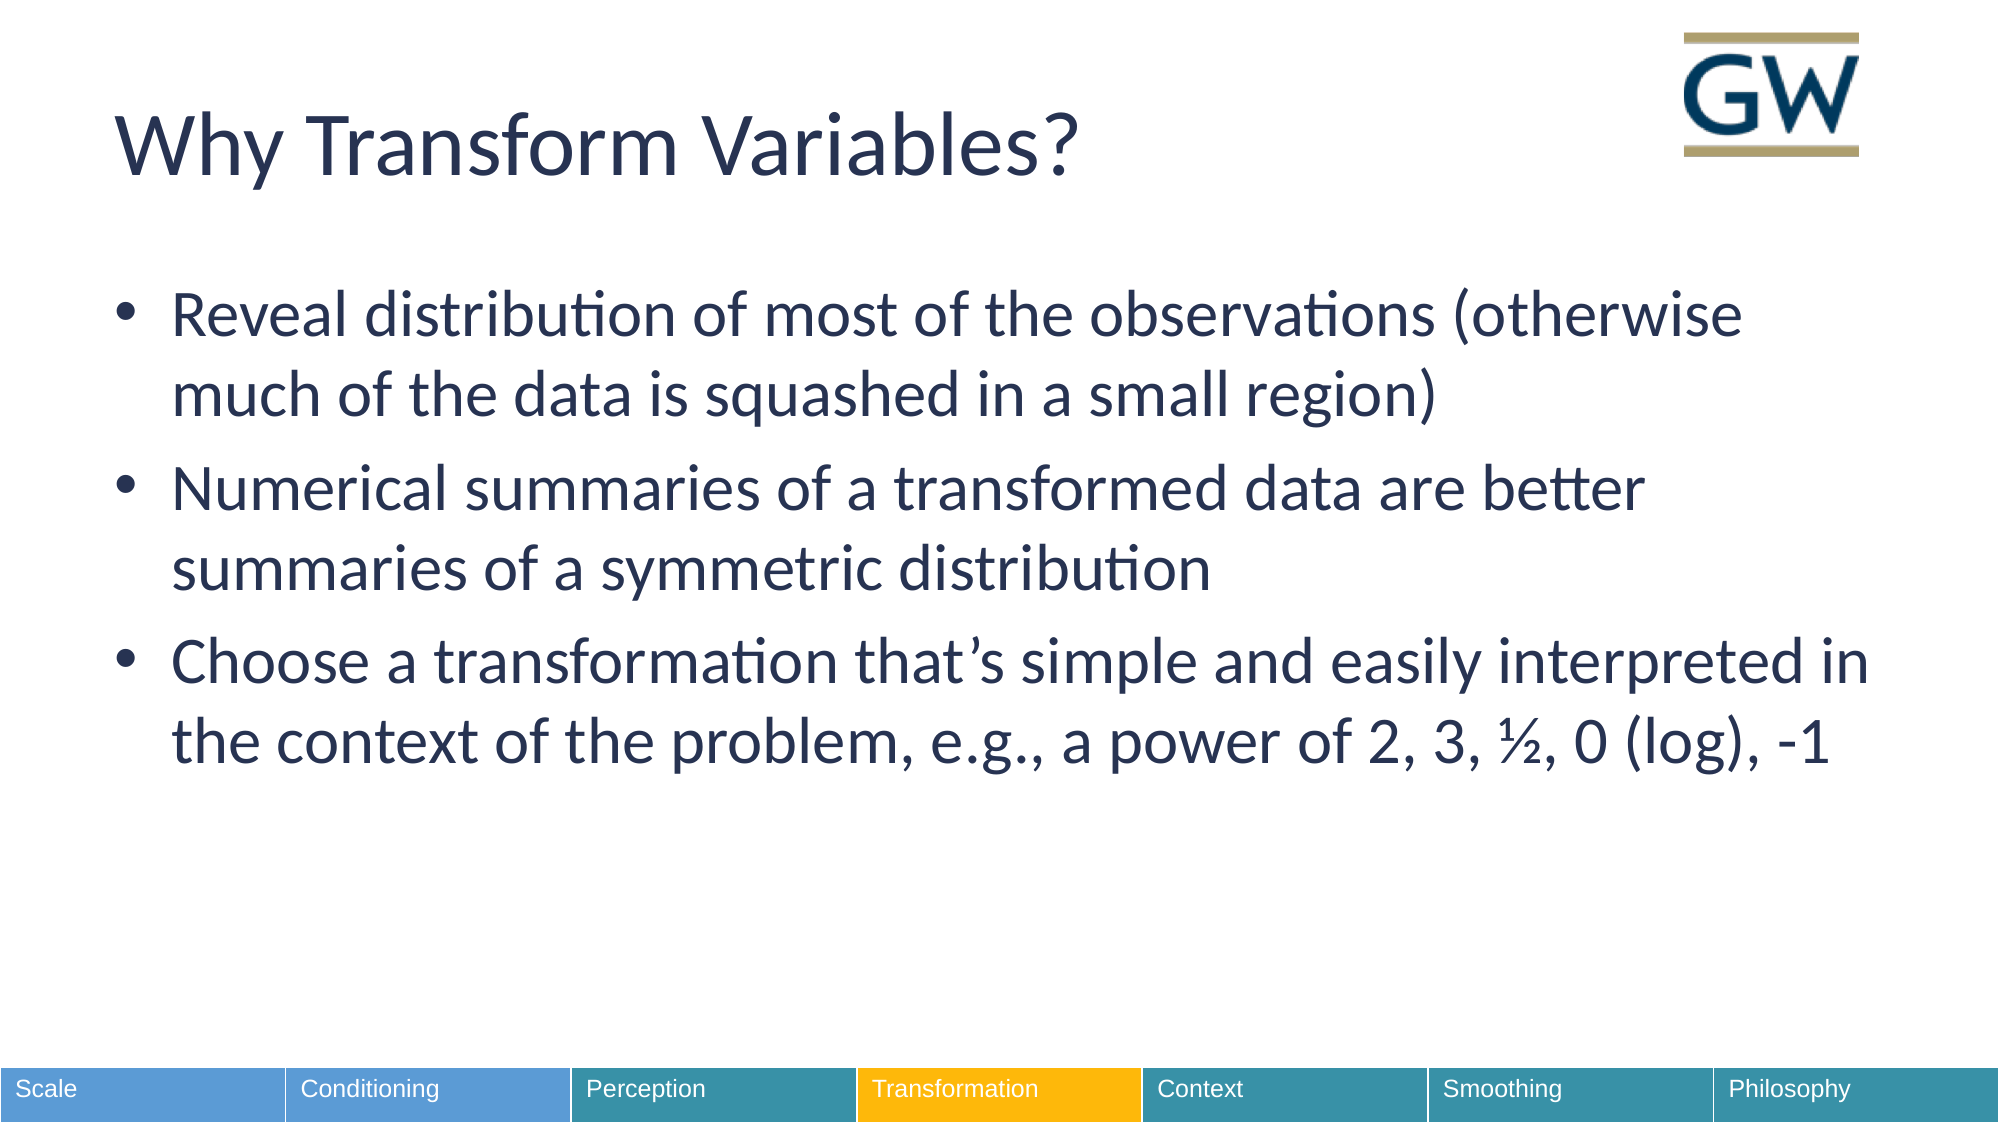

# Why Transform Variables?
Reveal distribution of most of the observations (otherwise much of the data is squashed in a small region)
Numerical summaries of a transformed data are better summaries of a symmetric distribution
Choose a transformation that’s simple and easily interpreted in the context of the problem, e.g., a power of 2, 3, ½, 0 (log), -1

| Scale | Conditioning | Perception | Transformation | Context | Smoothing | Philosophy |
| --- | --- | --- | --- | --- | --- | --- |